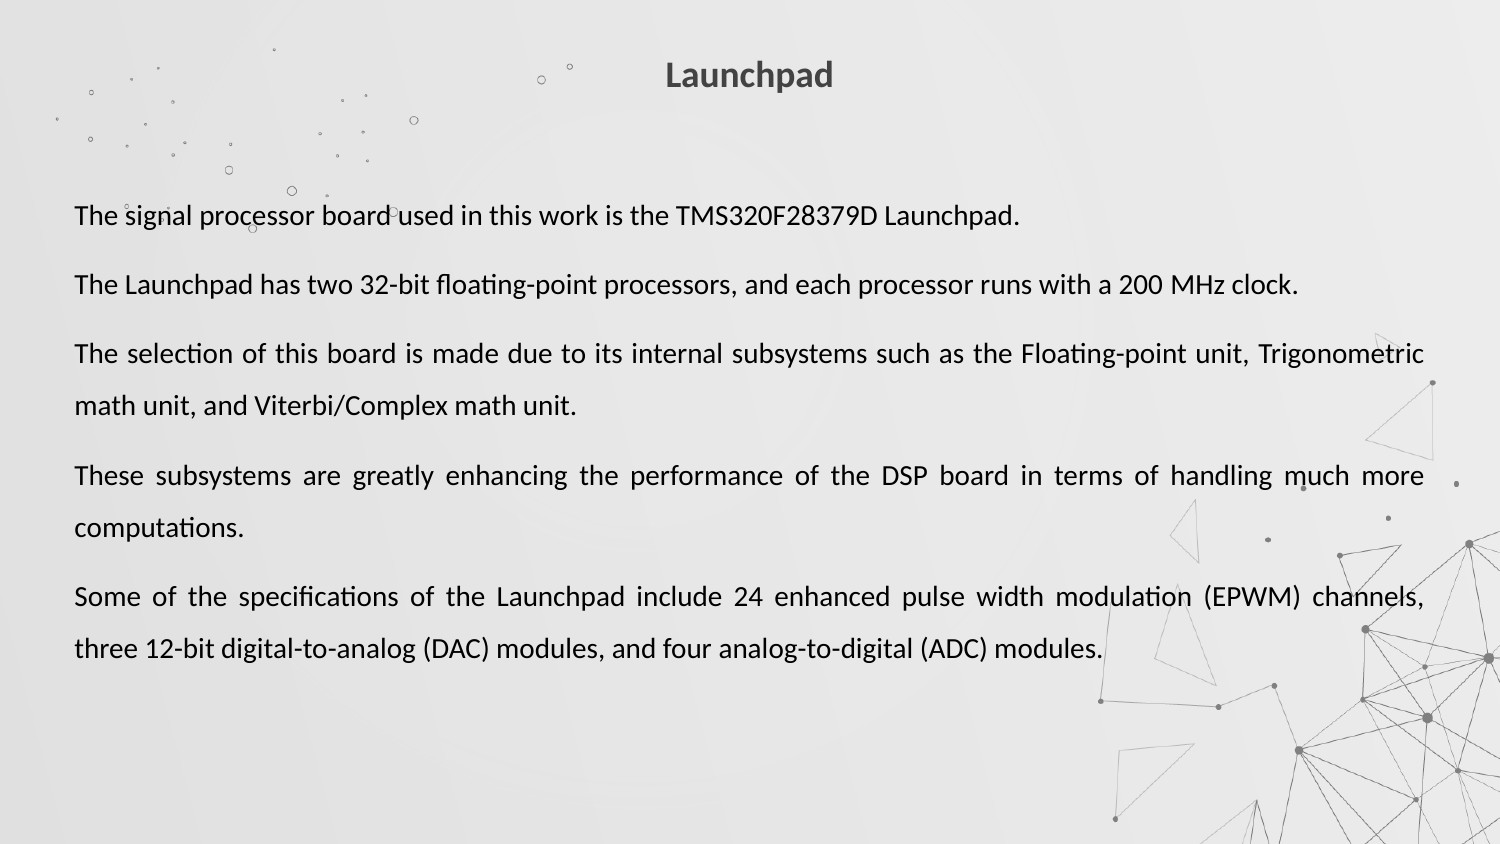

# Launchpad
The signal processor board used in this work is the TMS320F28379D Launchpad.
The Launchpad has two 32-bit floating-point processors, and each processor runs with a 200 MHz clock.
The selection of this board is made due to its internal subsystems such as the Floating-point unit, Trigonometric math unit, and Viterbi/Complex math unit.
These subsystems are greatly enhancing the performance of the DSP board in terms of handling much more computations.
Some of the specifications of the Launchpad include 24 enhanced pulse width modulation (EPWM) channels, three 12-bit digital-to-analog (DAC) modules, and four analog-to-digital (ADC) modules.